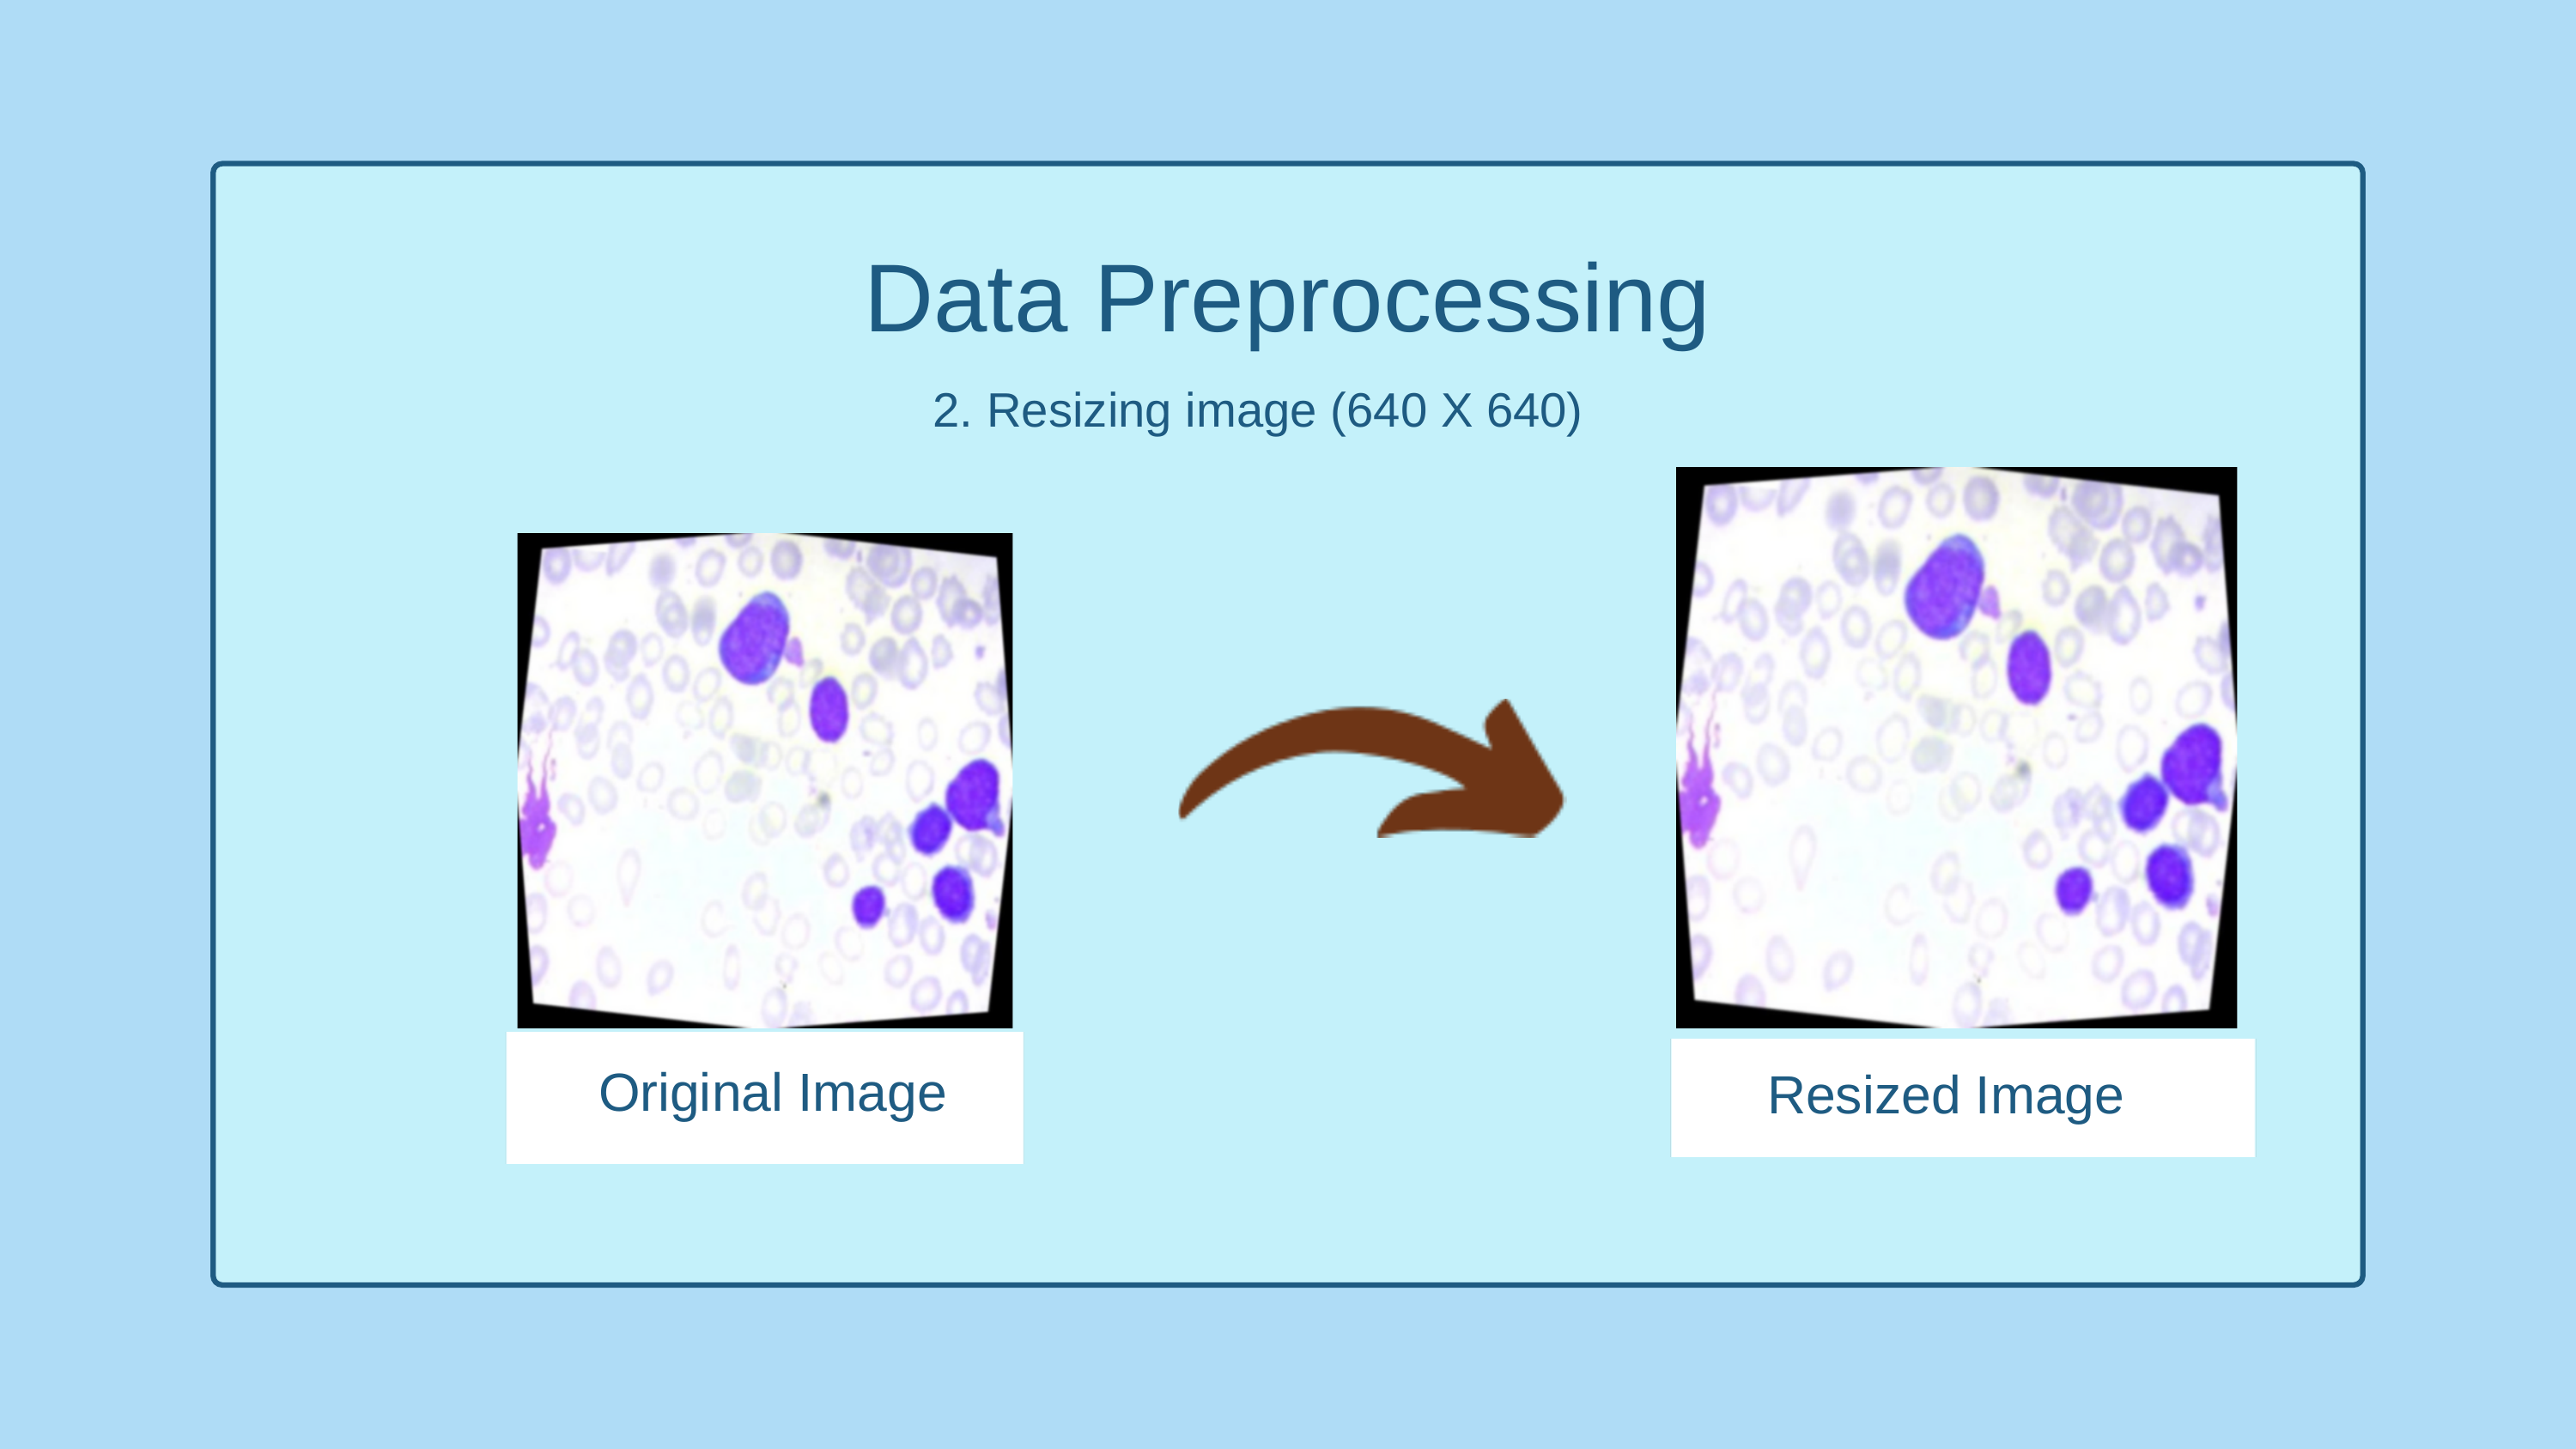

Data Preprocessing
2. Resizing image (640 X 640)

Original Image
Resized Image